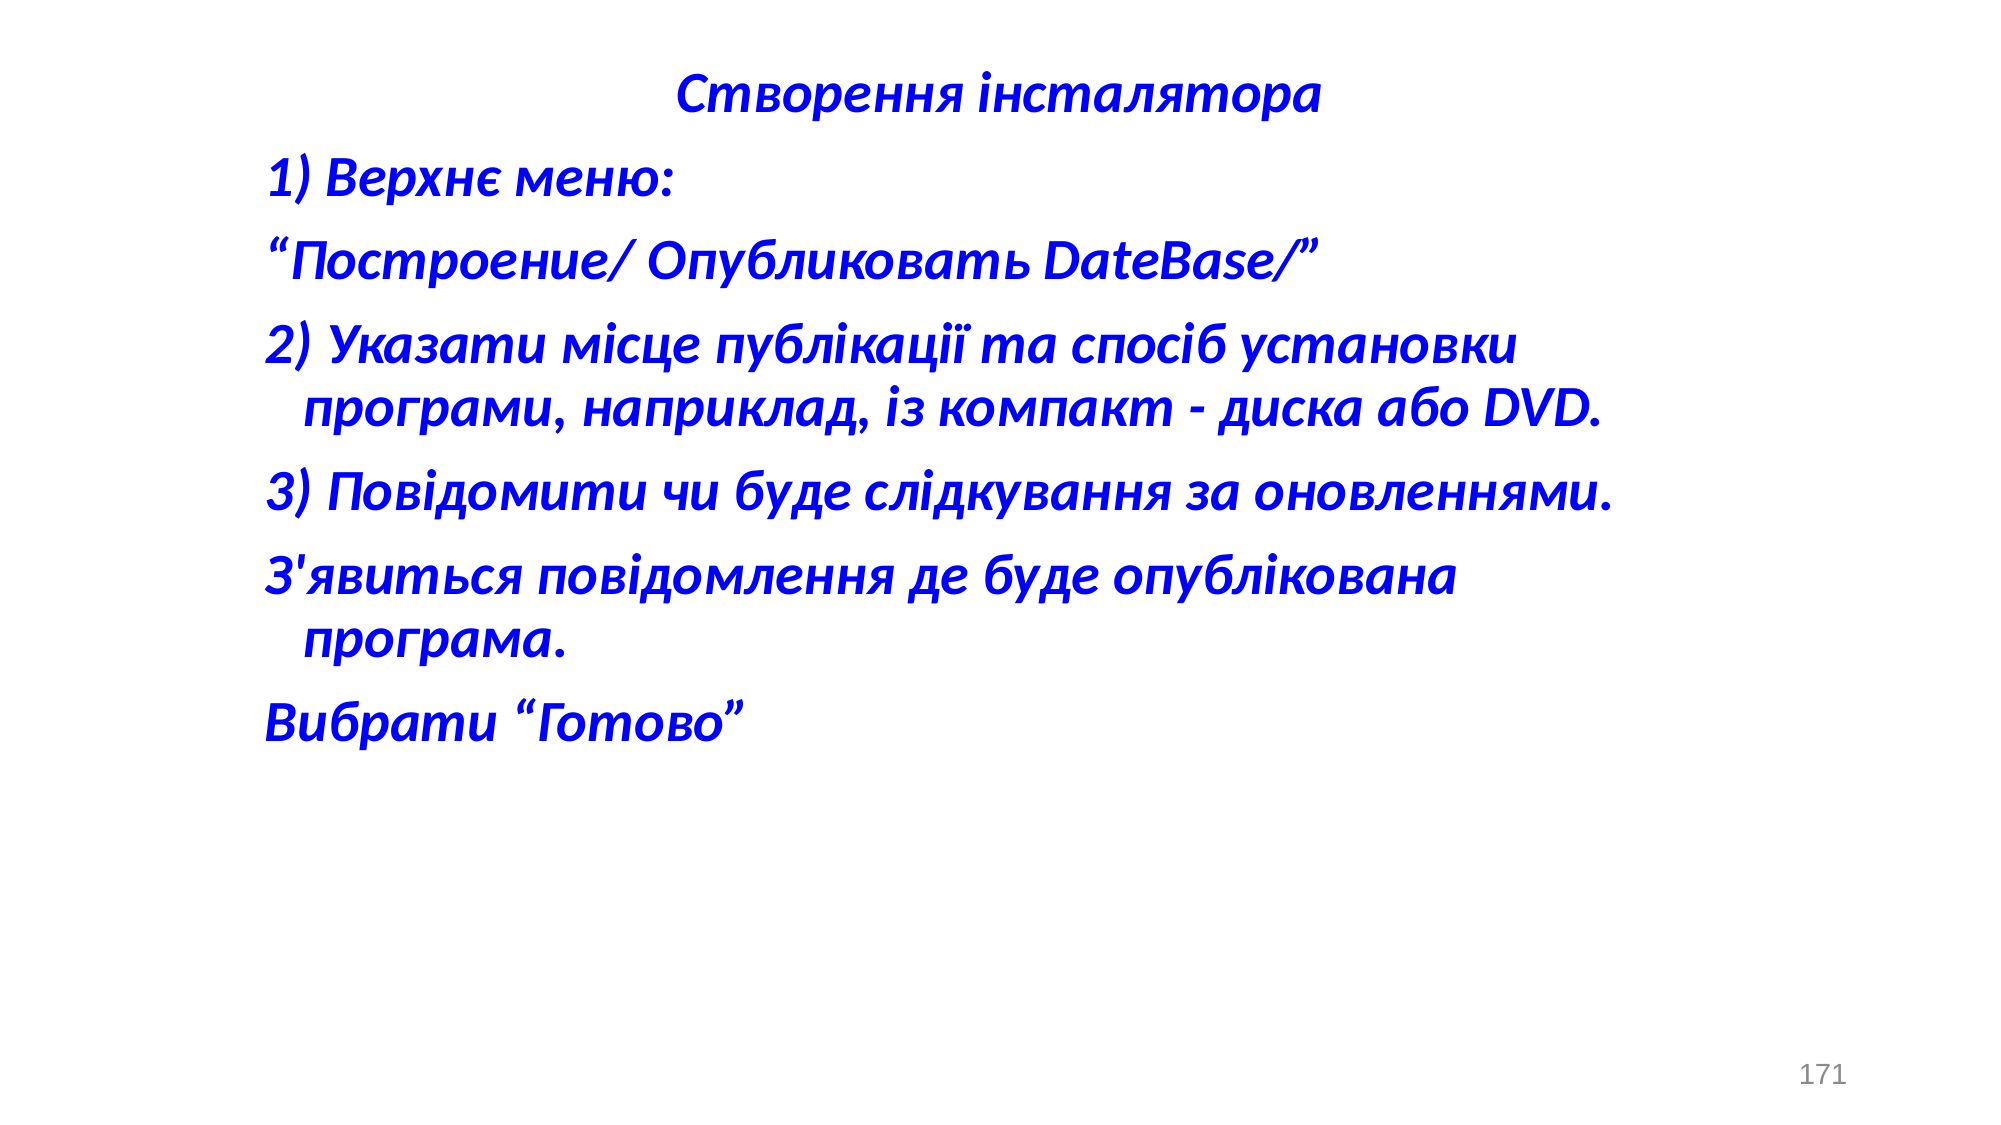

Створення інсталятора
1) Верхнє меню:
“Построение/ Опубликовать DateBase/”
2) Указати місце публікації та спосіб установки програми, наприклад, із компакт - диска або DVD.
3) Повідомити чи буде слідкування за оновленнями.
З'явиться повідомлення де буде опублікована програма.
Вибрати “Готово”
171